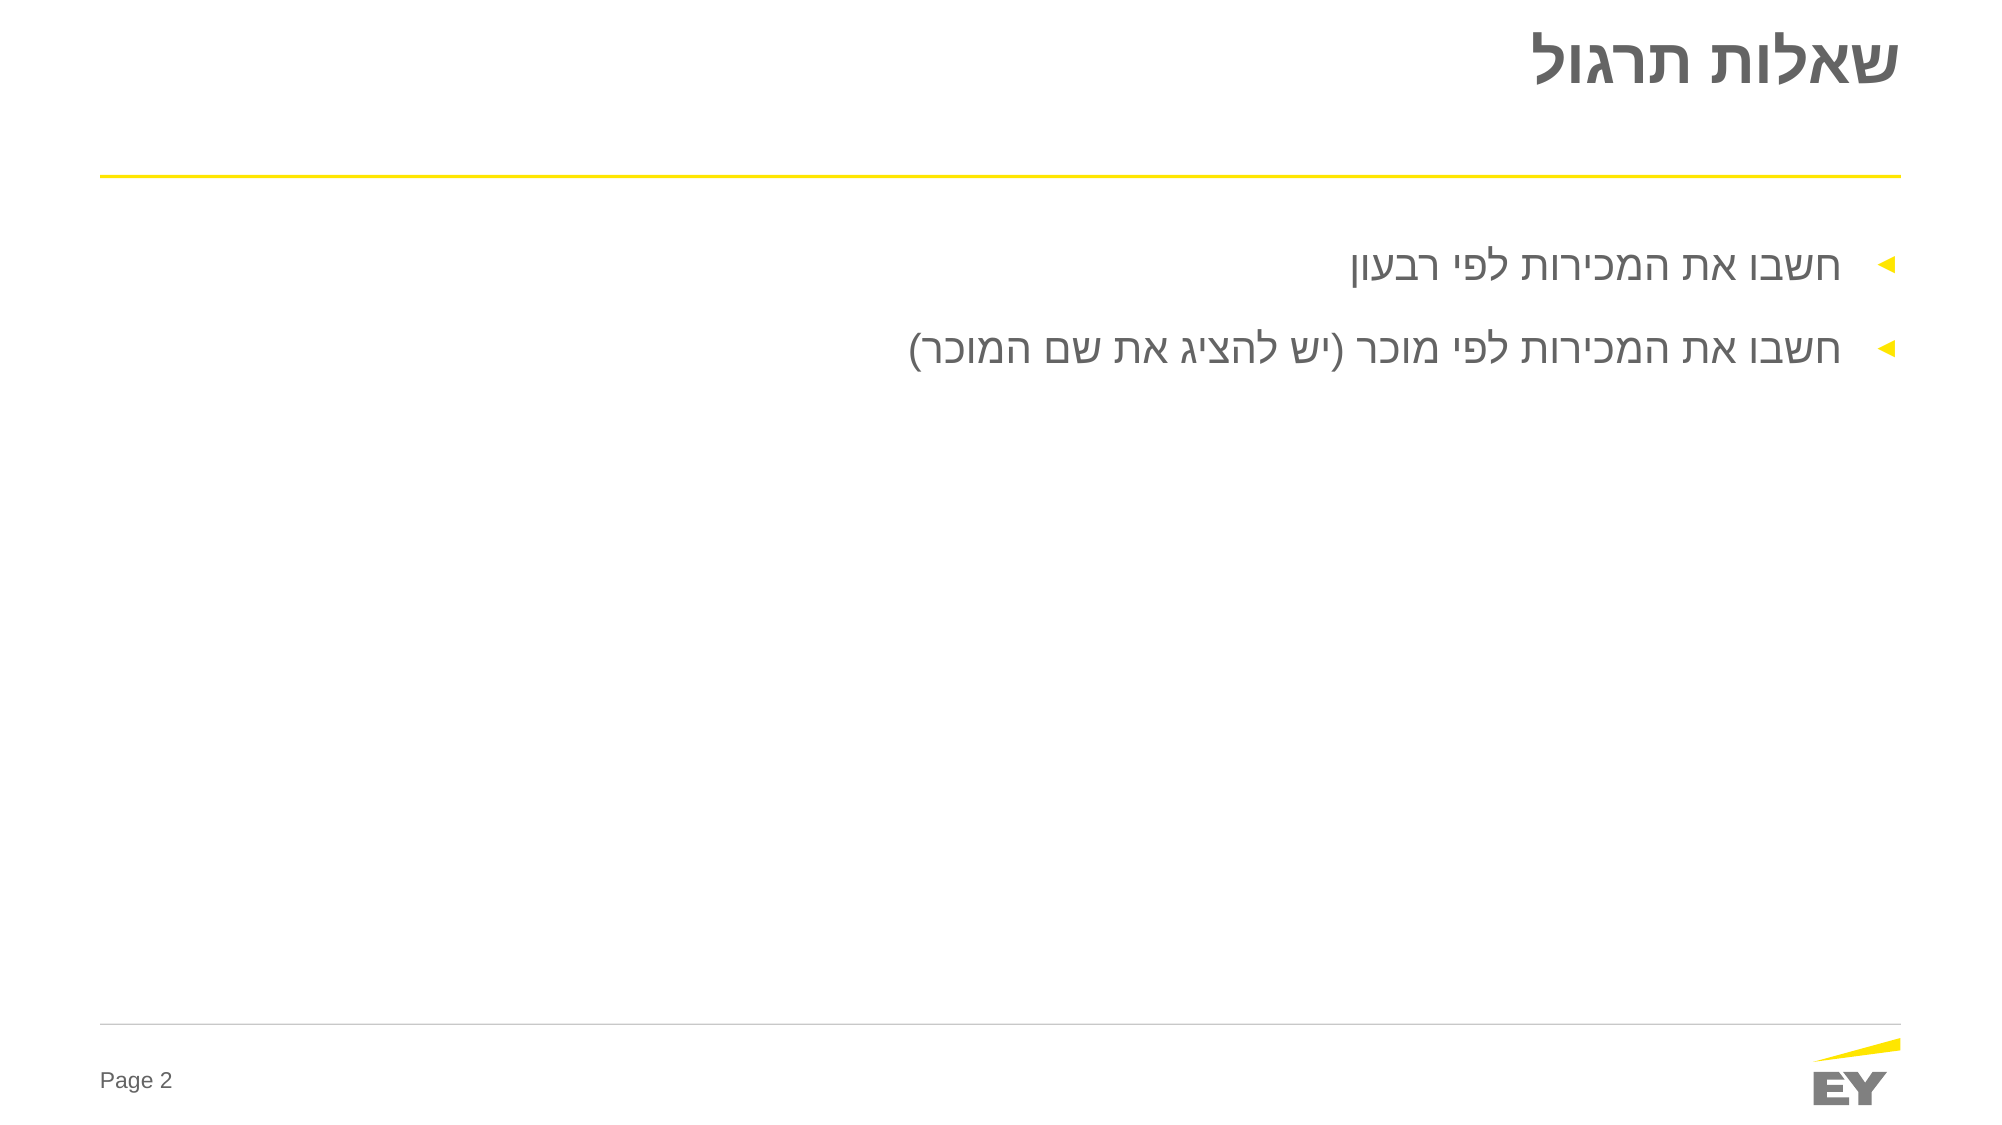

# שאלות תרגול
חשבו את המכירות לפי רבעון
חשבו את המכירות לפי מוכר (יש להציג את שם המוכר)